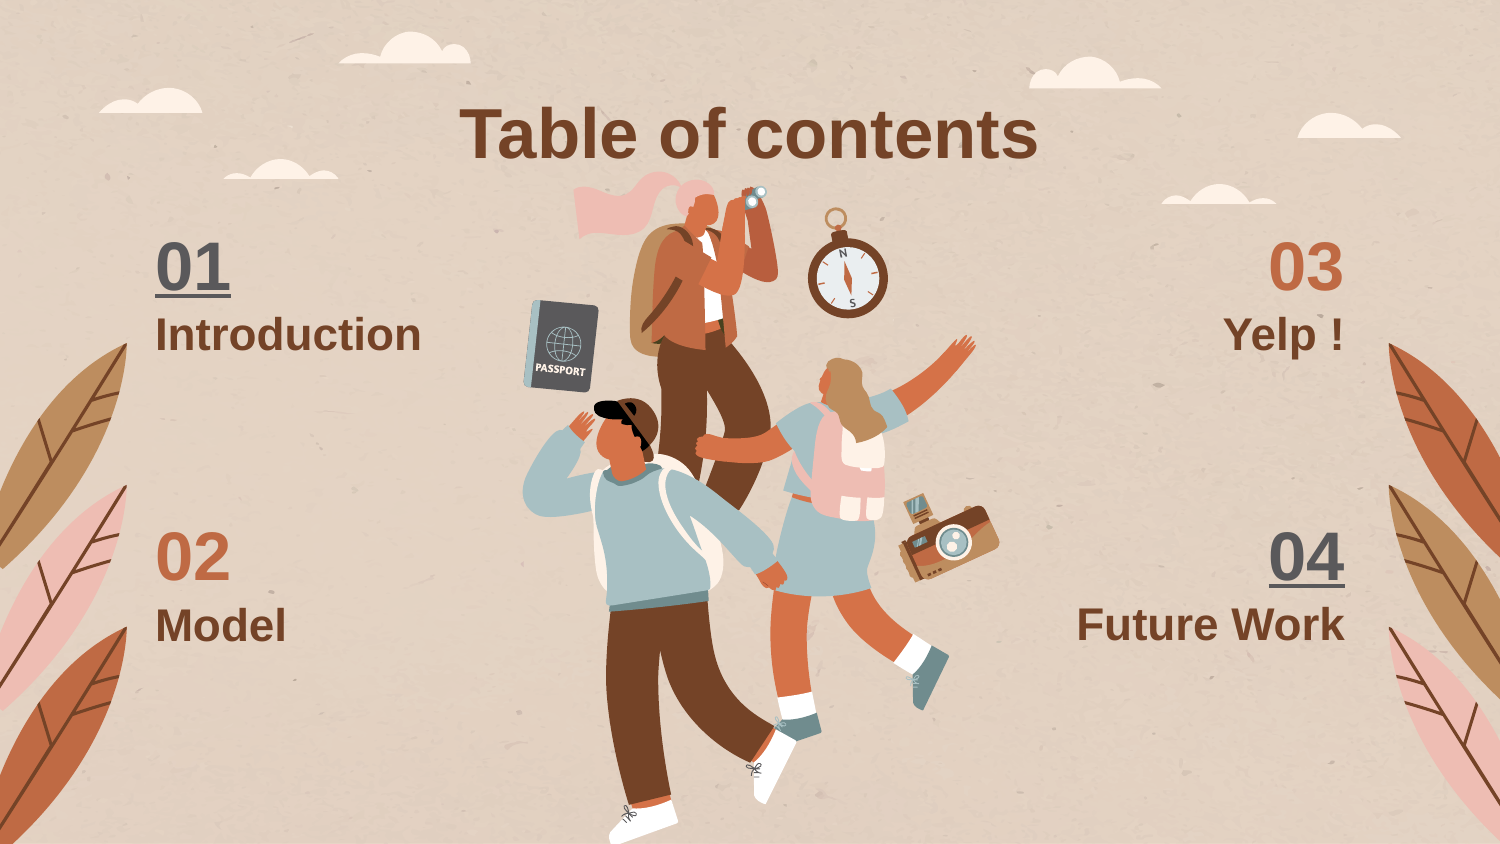

# Table of contents

03
01
Yelp !

Introduction

04
02
Future Work
Model